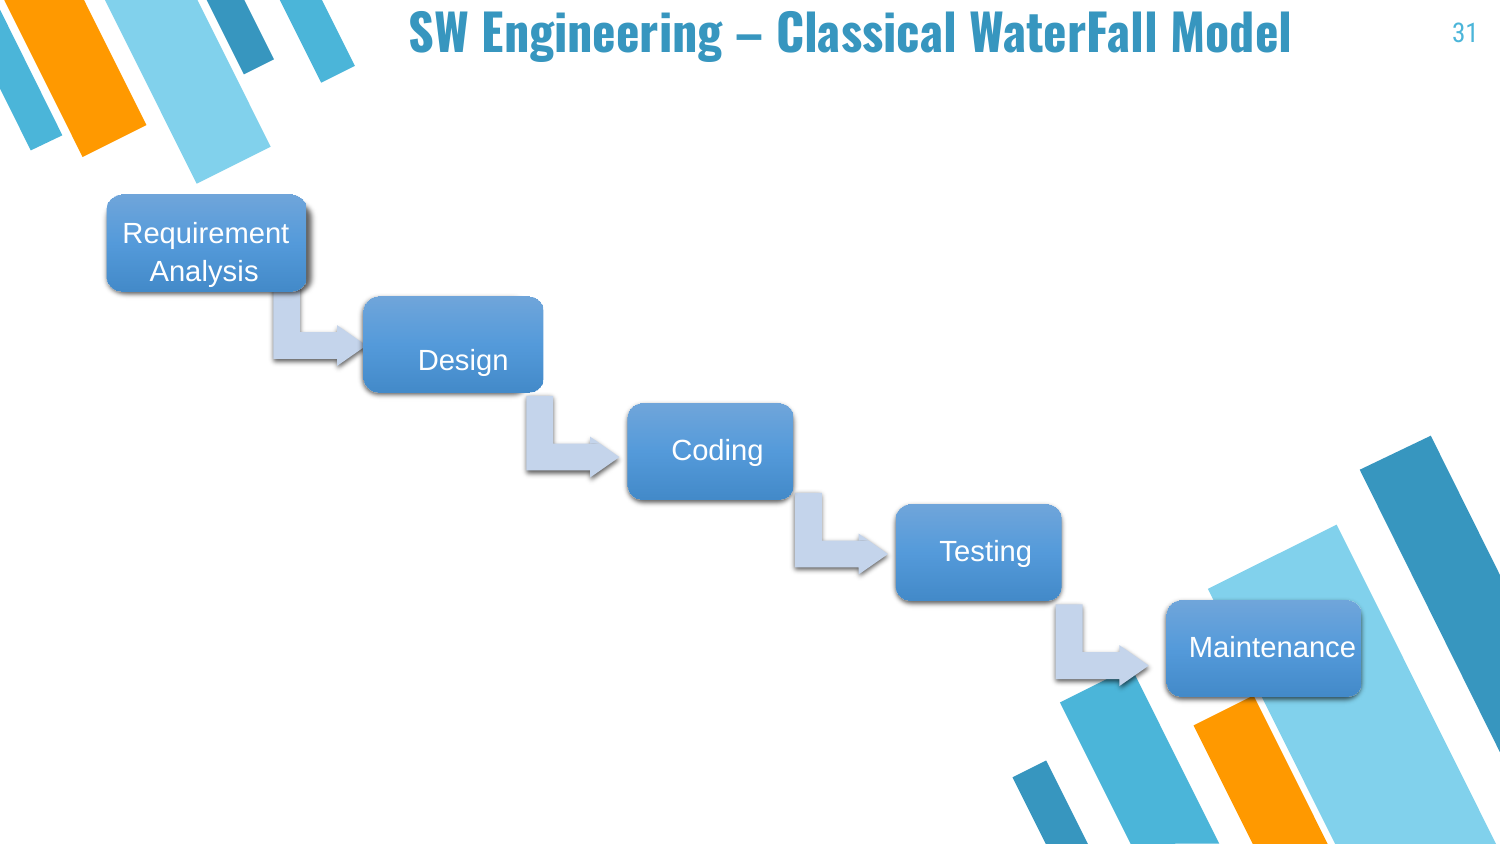

31
# SW Engineering – Classical WaterFall Model

Requirement Analysis

Design

Coding

Testing

Maintenance